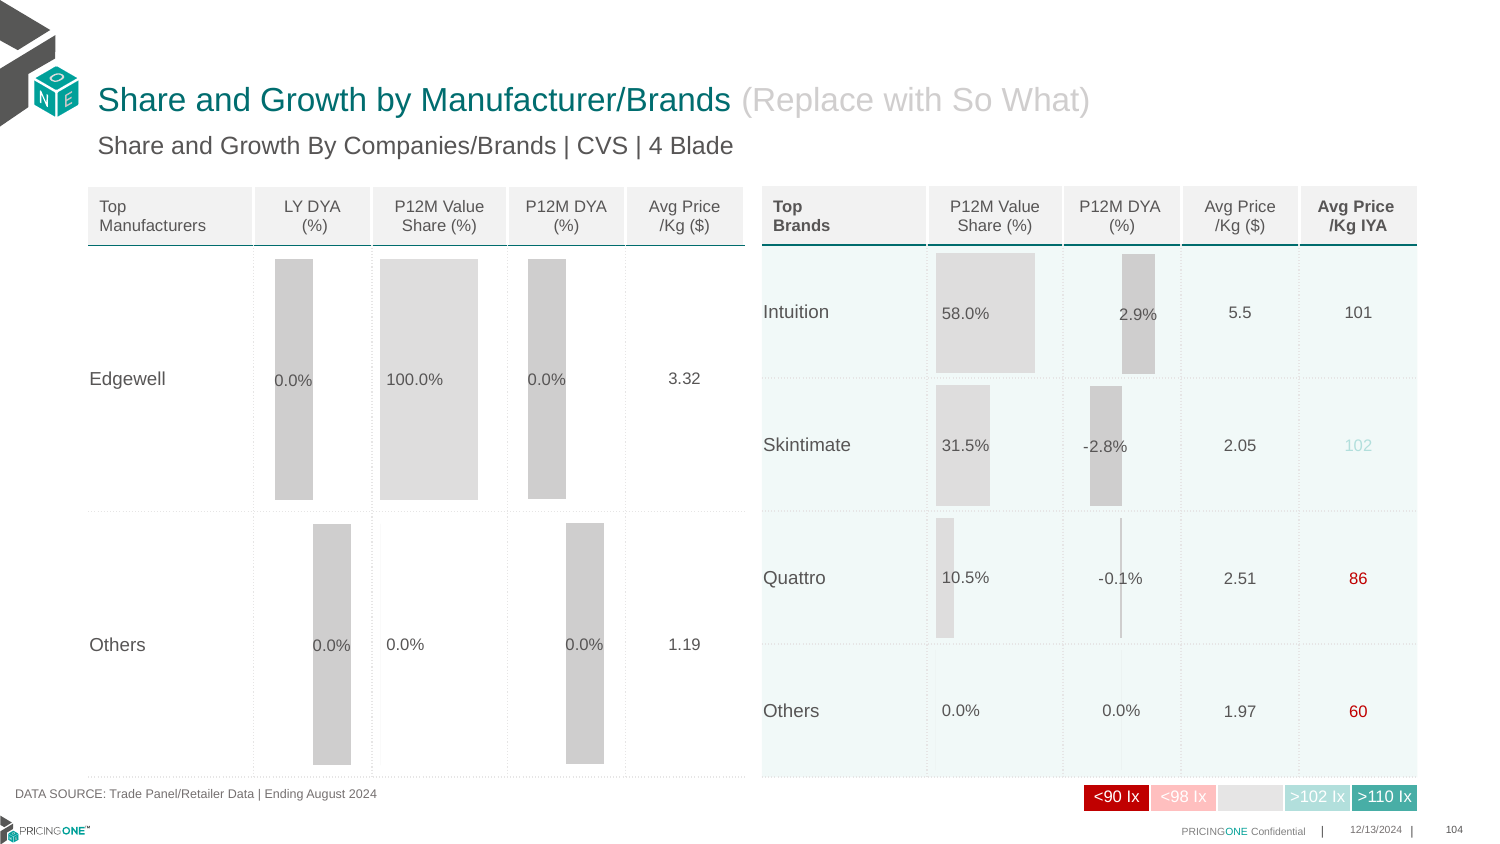

# Share and Growth by Manufacturer/Brands (Replace with So What)

Share and Growth By Companies/Brands | CVS | 4 Blade
| Top Brands | P12M Value Share (%) | P12M DYA (%) | Avg Price /Kg ($) | Avg Price /Kg IYA |
| --- | --- | --- | --- | --- |
| Intuition |  |  | 5.5 | 101 |
| Skintimate |  |  | 2.05 | 102 |
| Quattro |  |  | 2.51 | 86 |
| Others |  |  | 1.97 | 60 |
| Top Manufacturers | LY DYA (%) | P12M Value Share (%) | P12M DYA (%) | Avg Price /Kg ($) |
| --- | --- | --- | --- | --- |
| Edgewell |  |  |  | 3.32 |
| Others |  |  |  | 1.19 |

### Chart

| Category | Share DYA P12M |
|---|---|
|  | -4.058047297306189e-05 |

### Chart

| Category | Value Share P12M |
|---|---|
|  | 0.99987608689495 |

### Chart

| Category | Share DYA LY |
|---|---|
|  | -4.899751042297673e-05 |

### Chart

| Category | Value Share |
|---|---|
|  | 0.5795022869373767 |

### Chart

| Category | Share DYA |
|---|---|
|  | 0.02889179651607121 |
DATA SOURCE: Trade Panel/Retailer Data | Ending August 2024
| <90 Ix | <98 Ix |  | >102 Ix | >110 Ix |
| --- | --- | --- | --- | --- |

12/13/2024
104